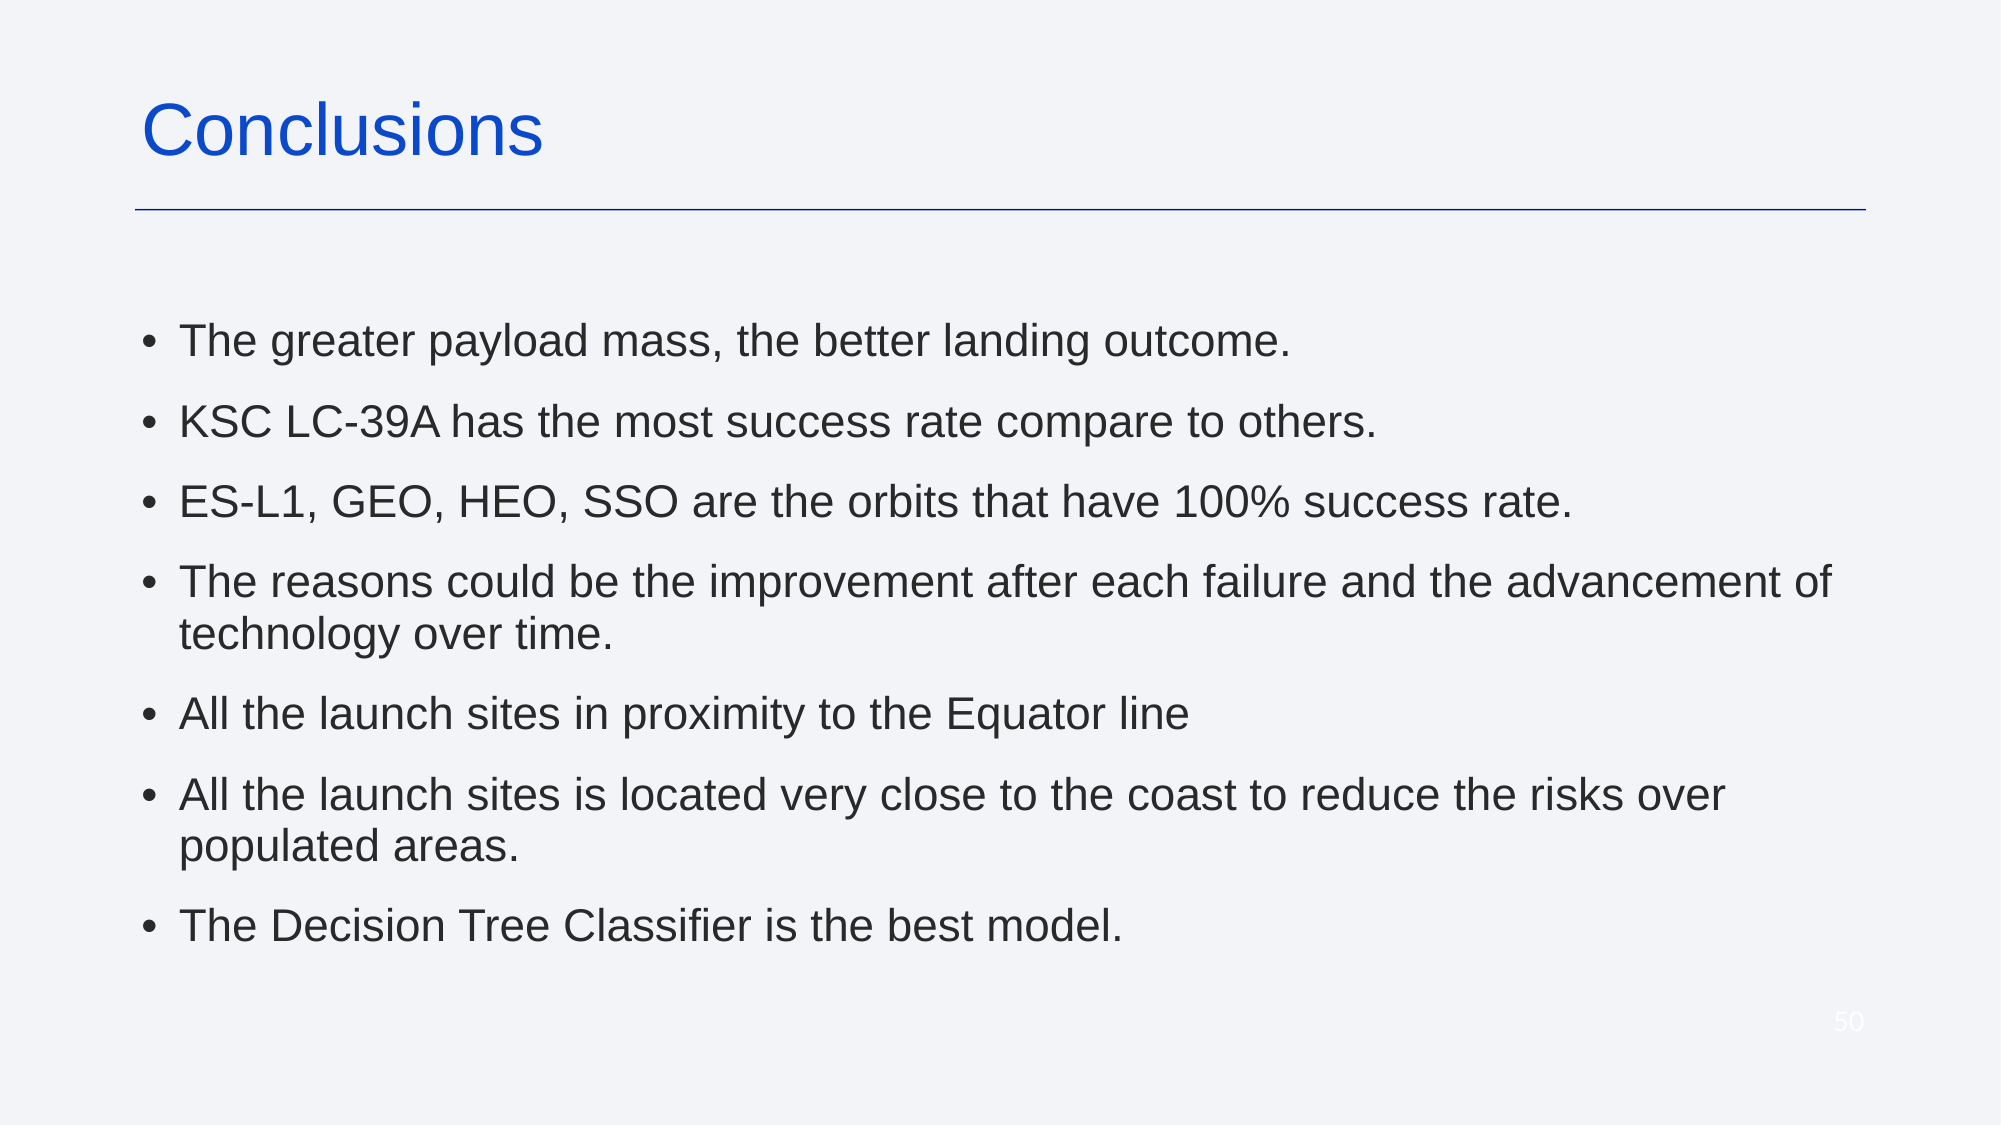

Conclusions
The greater payload mass, the better landing outcome.
KSC LC-39A has the most success rate compare to others.
ES-L1, GEO, HEO, SSO are the orbits that have 100% success rate.
The reasons could be the improvement after each failure and the advancement of technology over time.
All the launch sites in proximity to the Equator line
All the launch sites is located very close to the coast to reduce the risks over populated areas.
The Decision Tree Classifier is the best model.
50